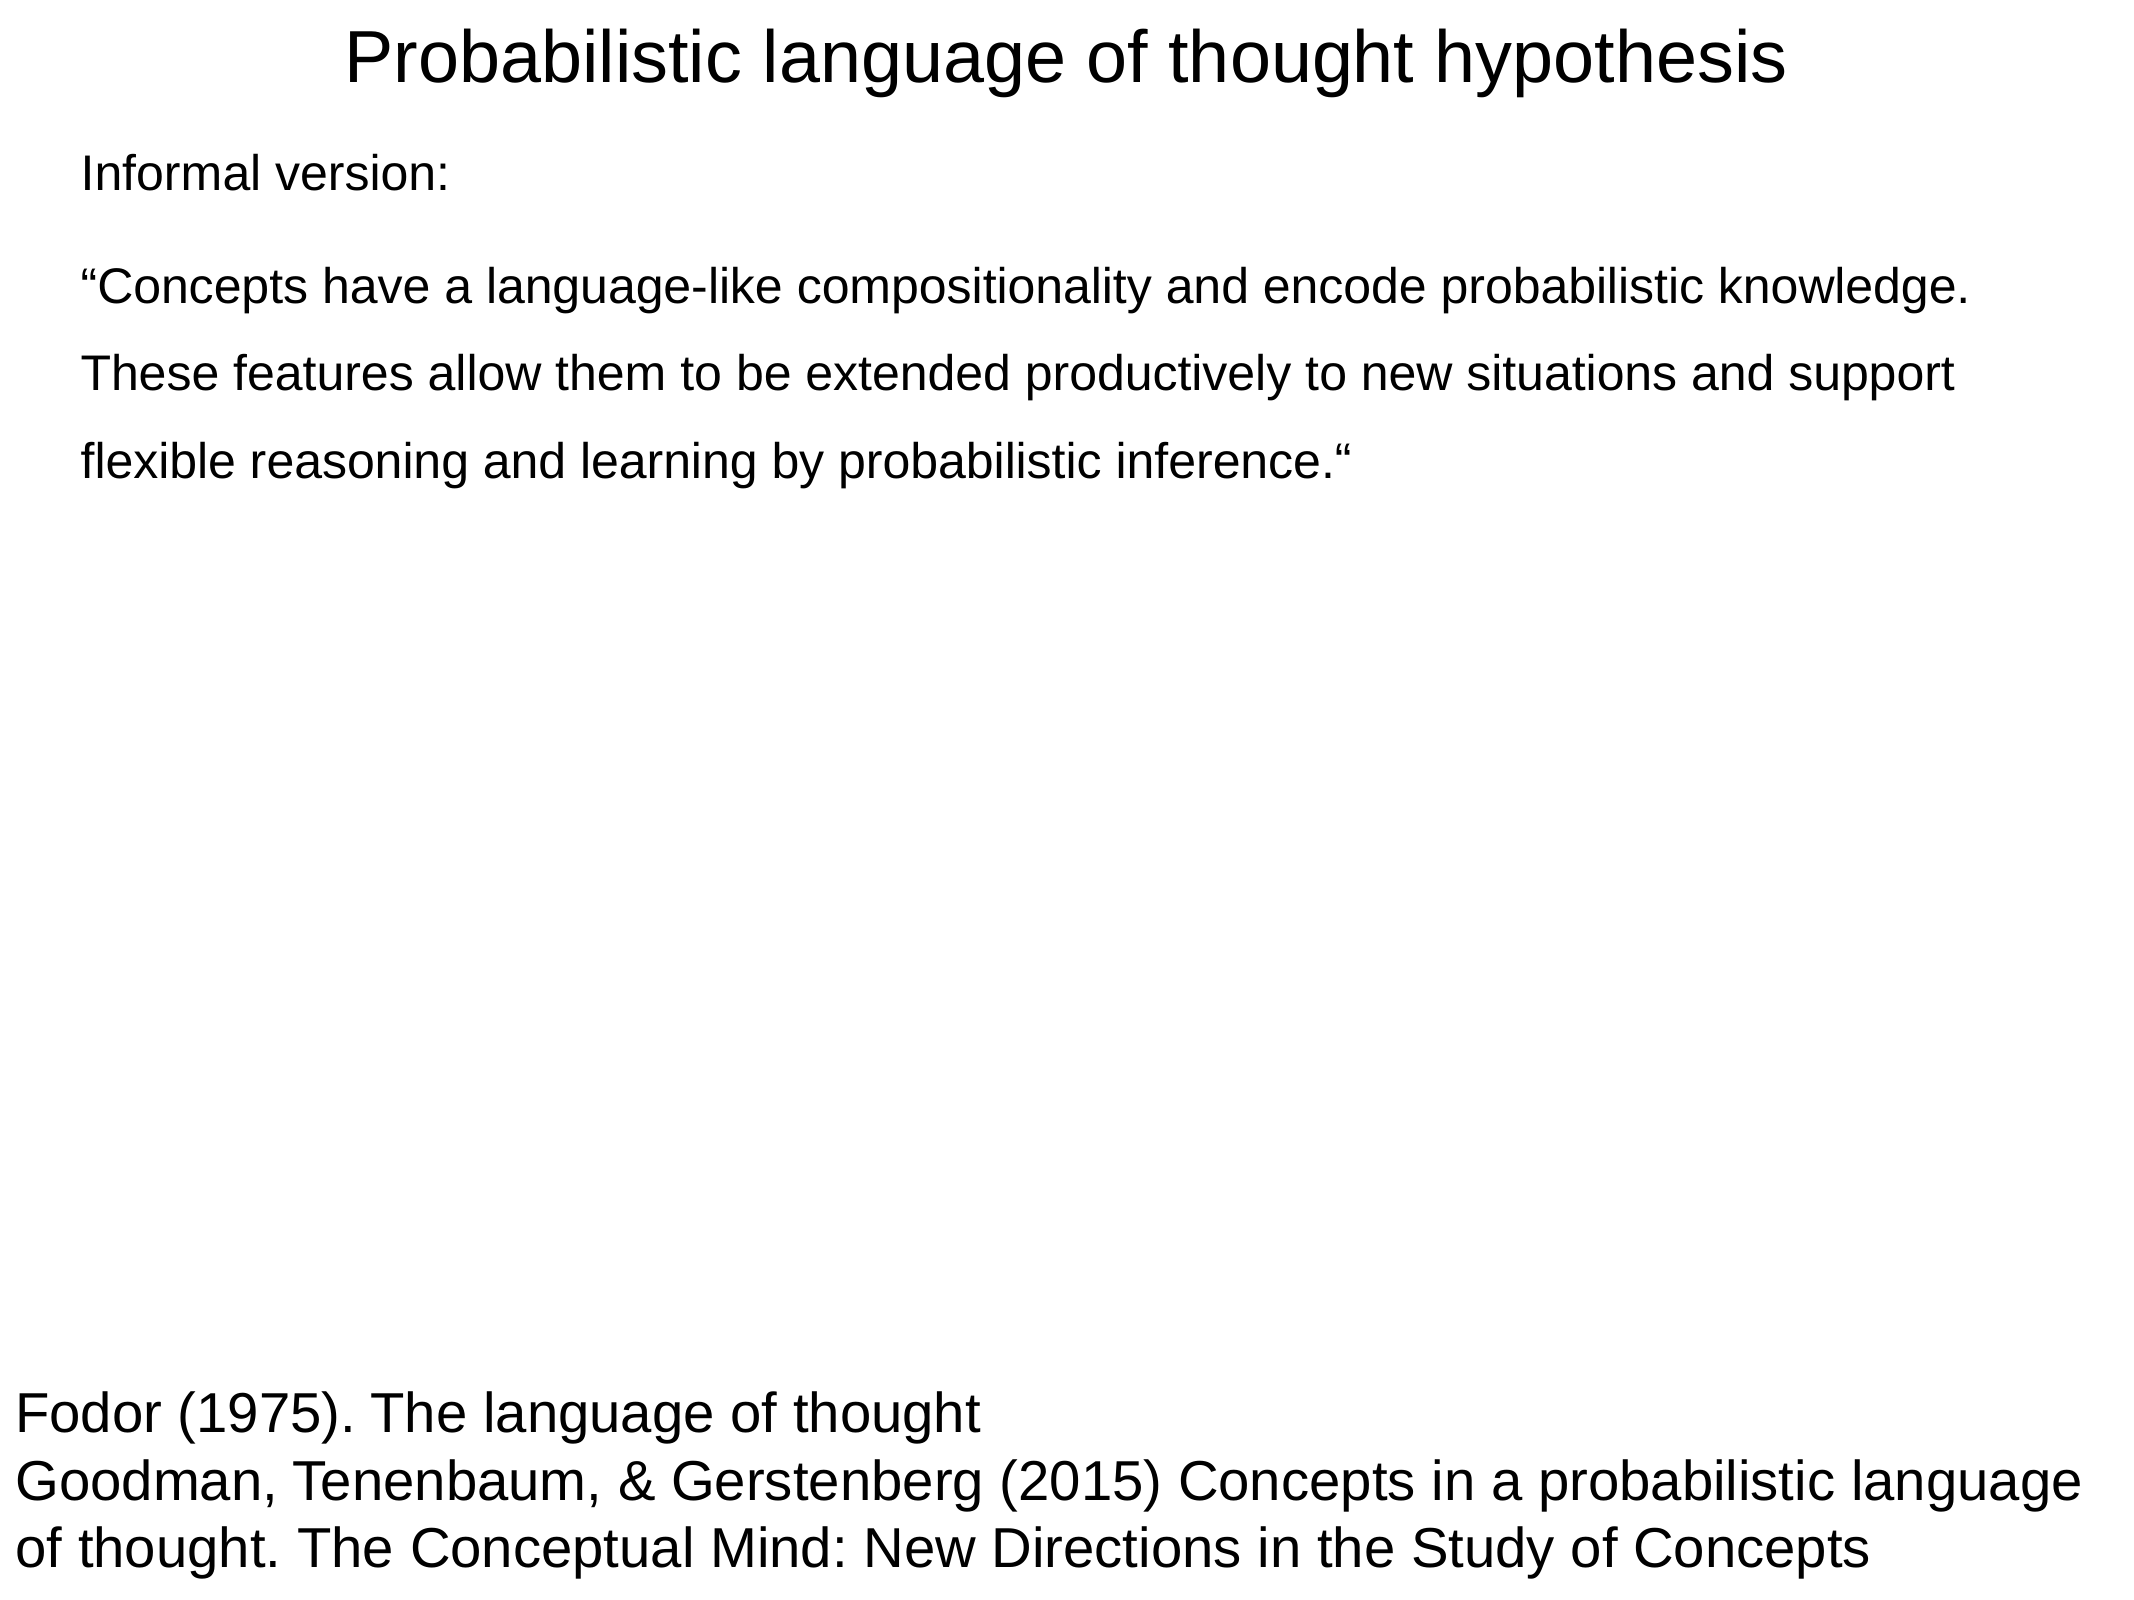

# Probabilistic language of thought hypothesis
Informal version:
“Concepts have a language-like compositionality and encode probabilistic knowledge. These features allow them to be extended productively to new situations and support flexible reasoning and learning by probabilistic inference.“
Fodor (1975). The language of thought
Goodman, Tenenbaum, & Gerstenberg (2015) Concepts in a probabilistic language of thought. The Conceptual Mind: New Directions in the Study of Concepts